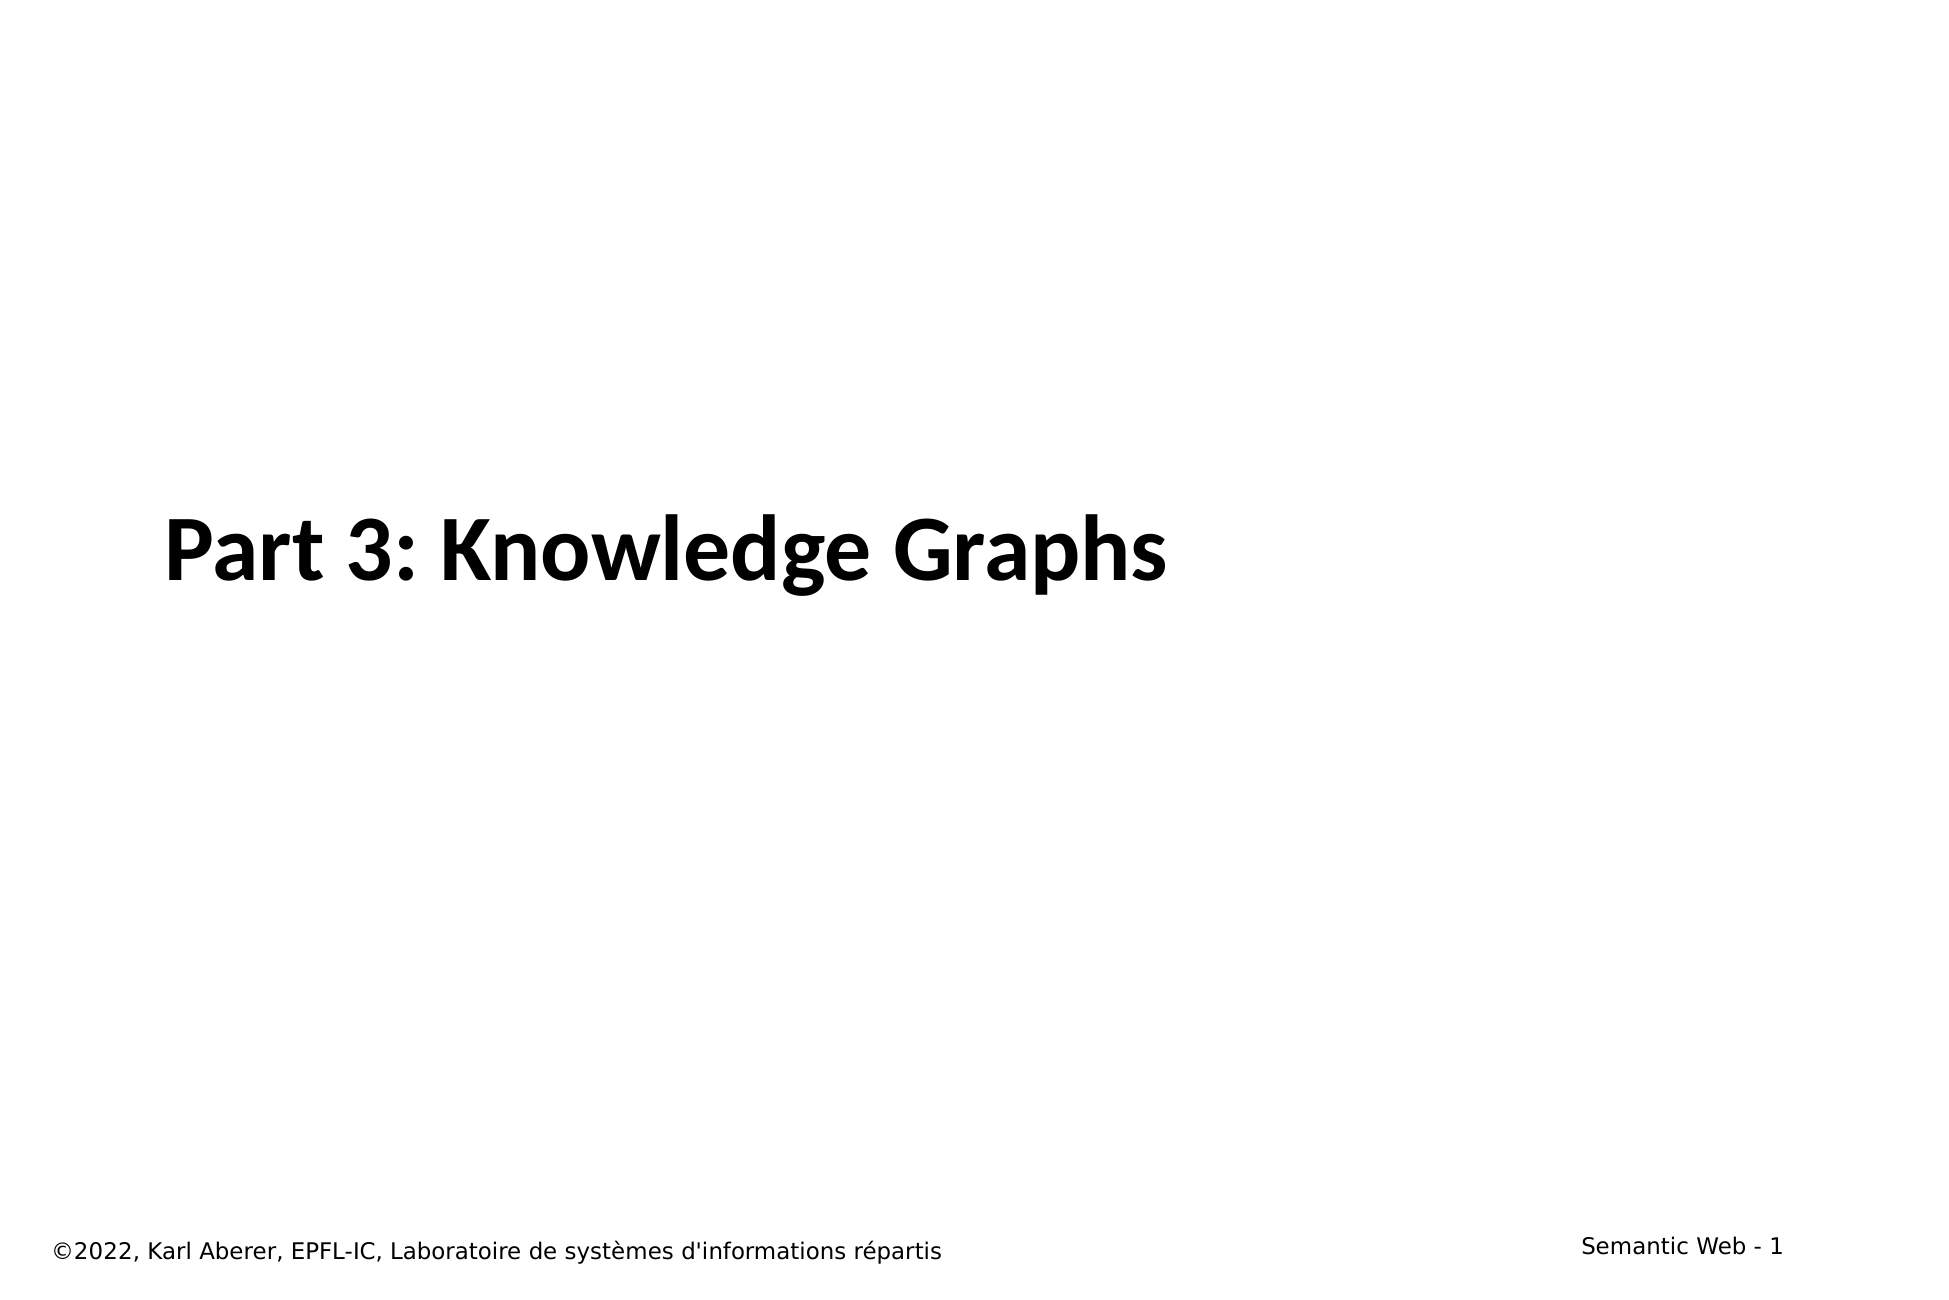

# Part 3: Knowledge Graphs

©2022, Karl Aberer, EPFL-IC, Laboratoire de systèmes d'informations répartis